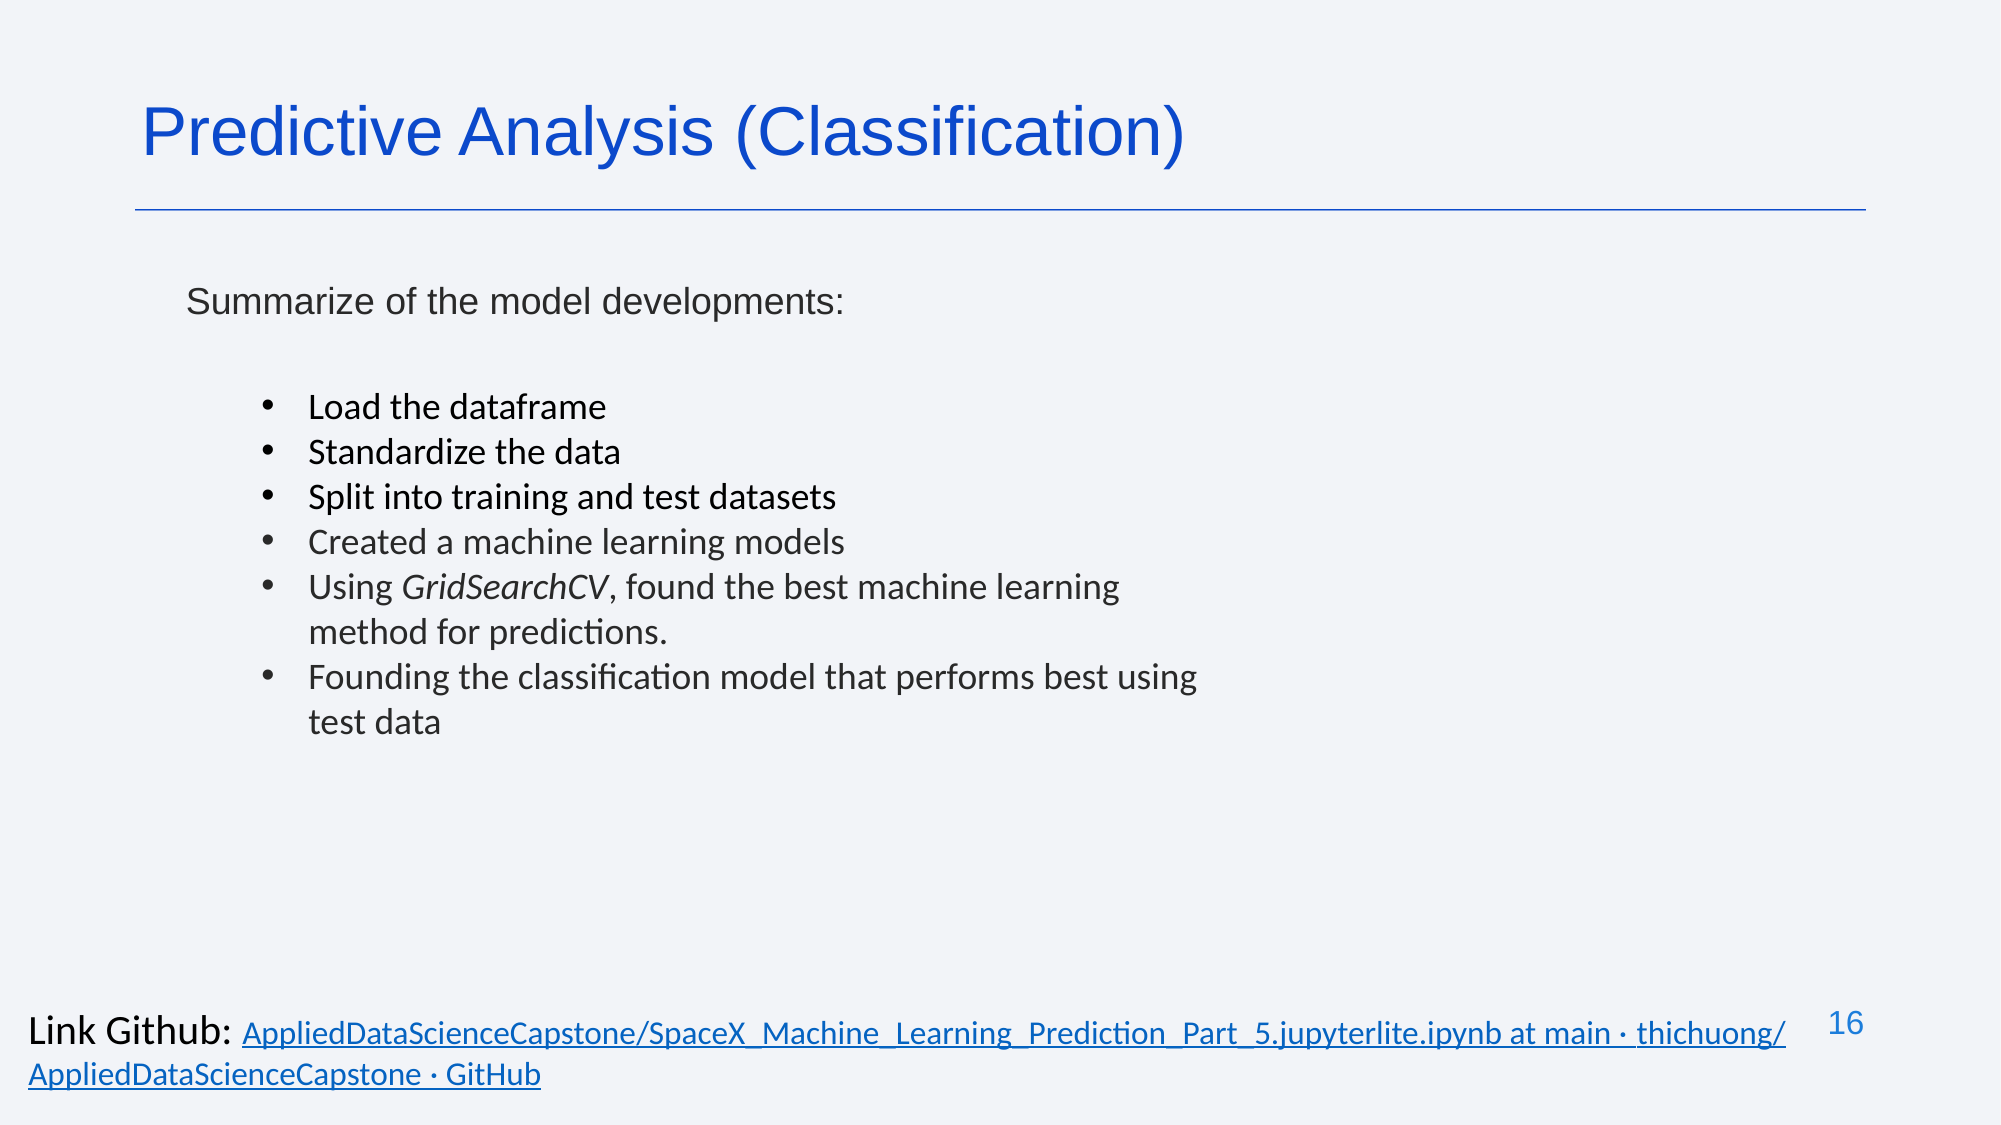

Predictive Analysis (Classification)
Summarize of the model developments:
Load the dataframe
Standardize the data
Split into training and test datasets
Created a machine learning models
Using GridSearchCV, found the best machine learning method for predictions.
Founding the classification model that performs best using test data

16
Link Github: AppliedDataScienceCapstone/SpaceX_Machine_Learning_Prediction_Part_5.jupyterlite.ipynb at main · thichuong/AppliedDataScienceCapstone · GitHub